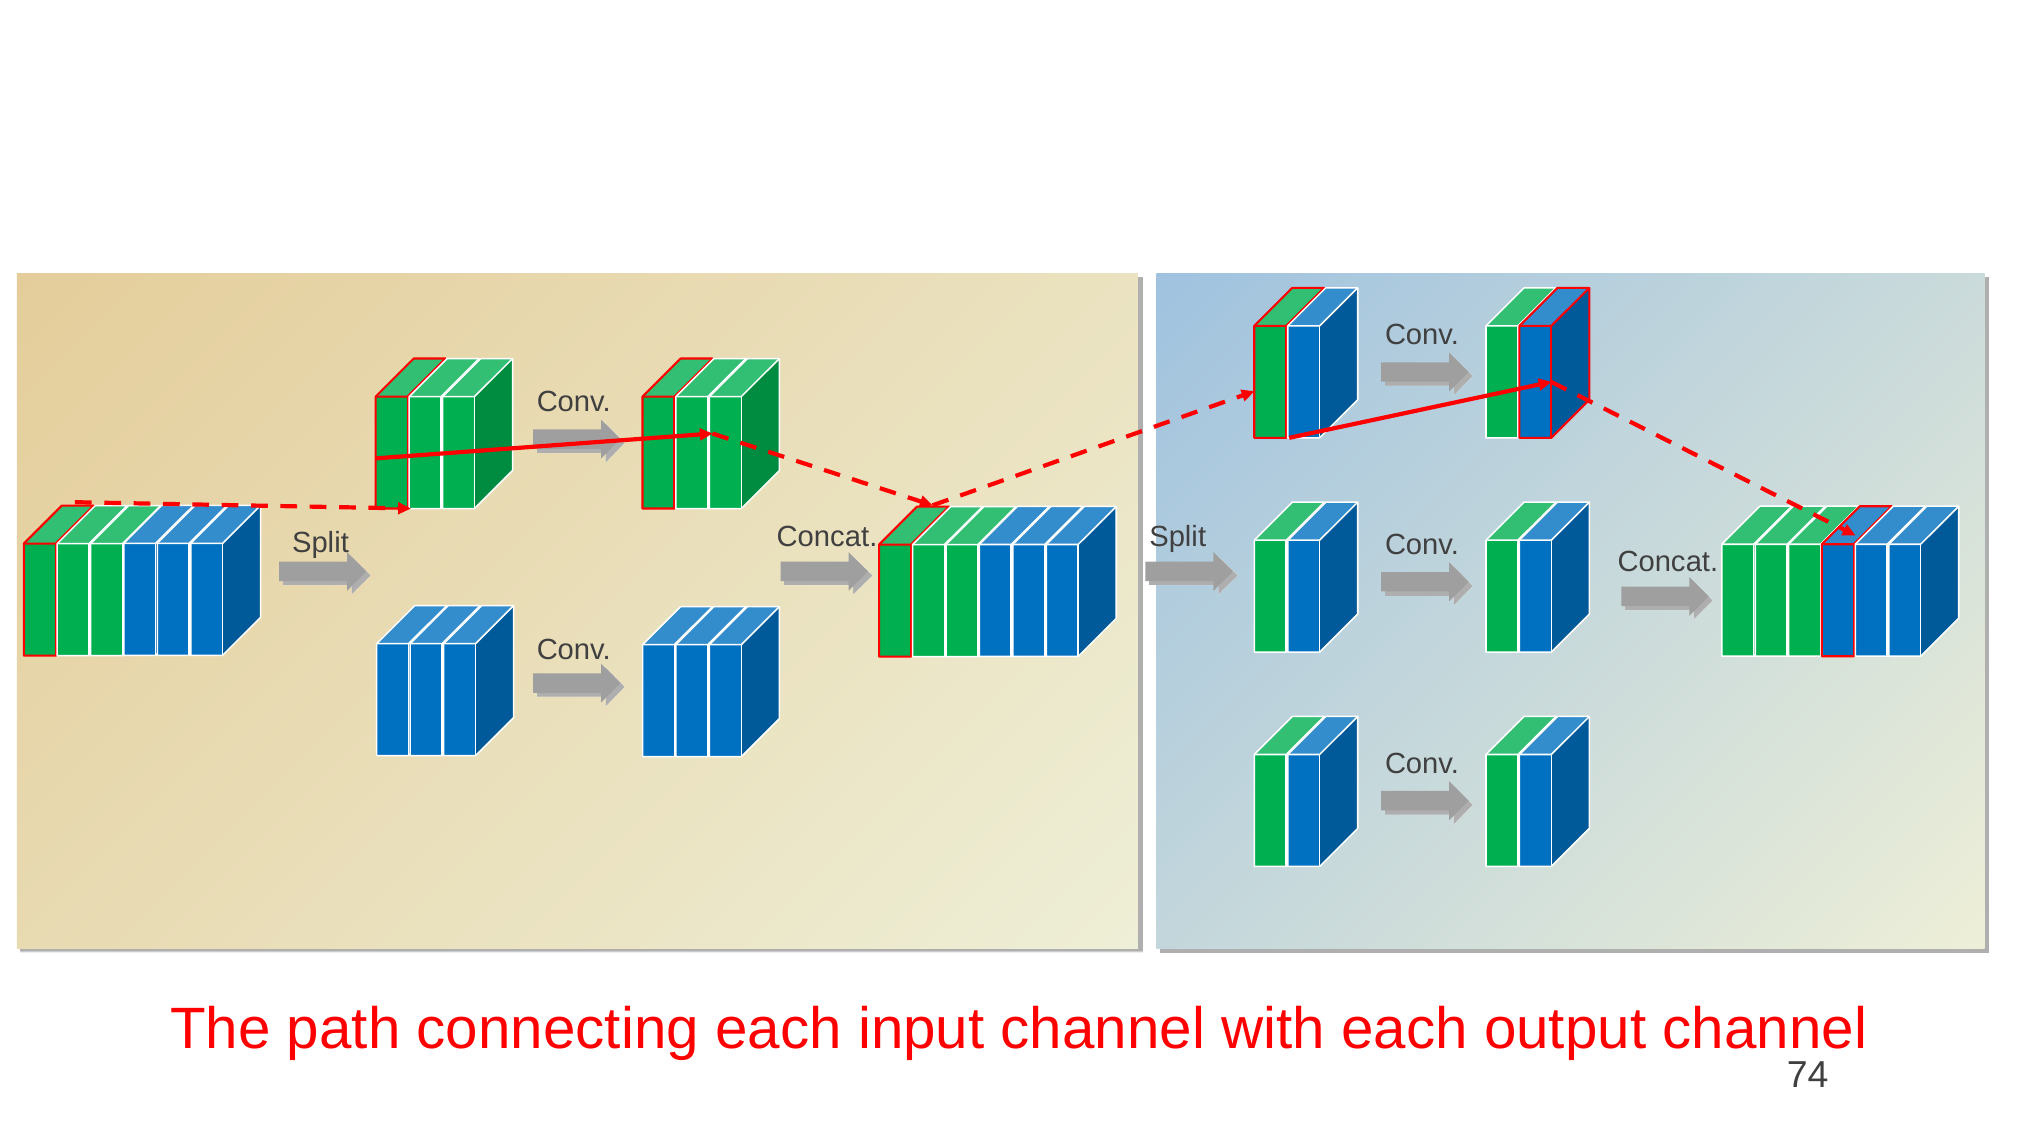

Conv.

Split
Conv.
Concat.

Conv.

Conv.

Concat.
Split

Conv.

The path connecting each input channel with each output channel
74